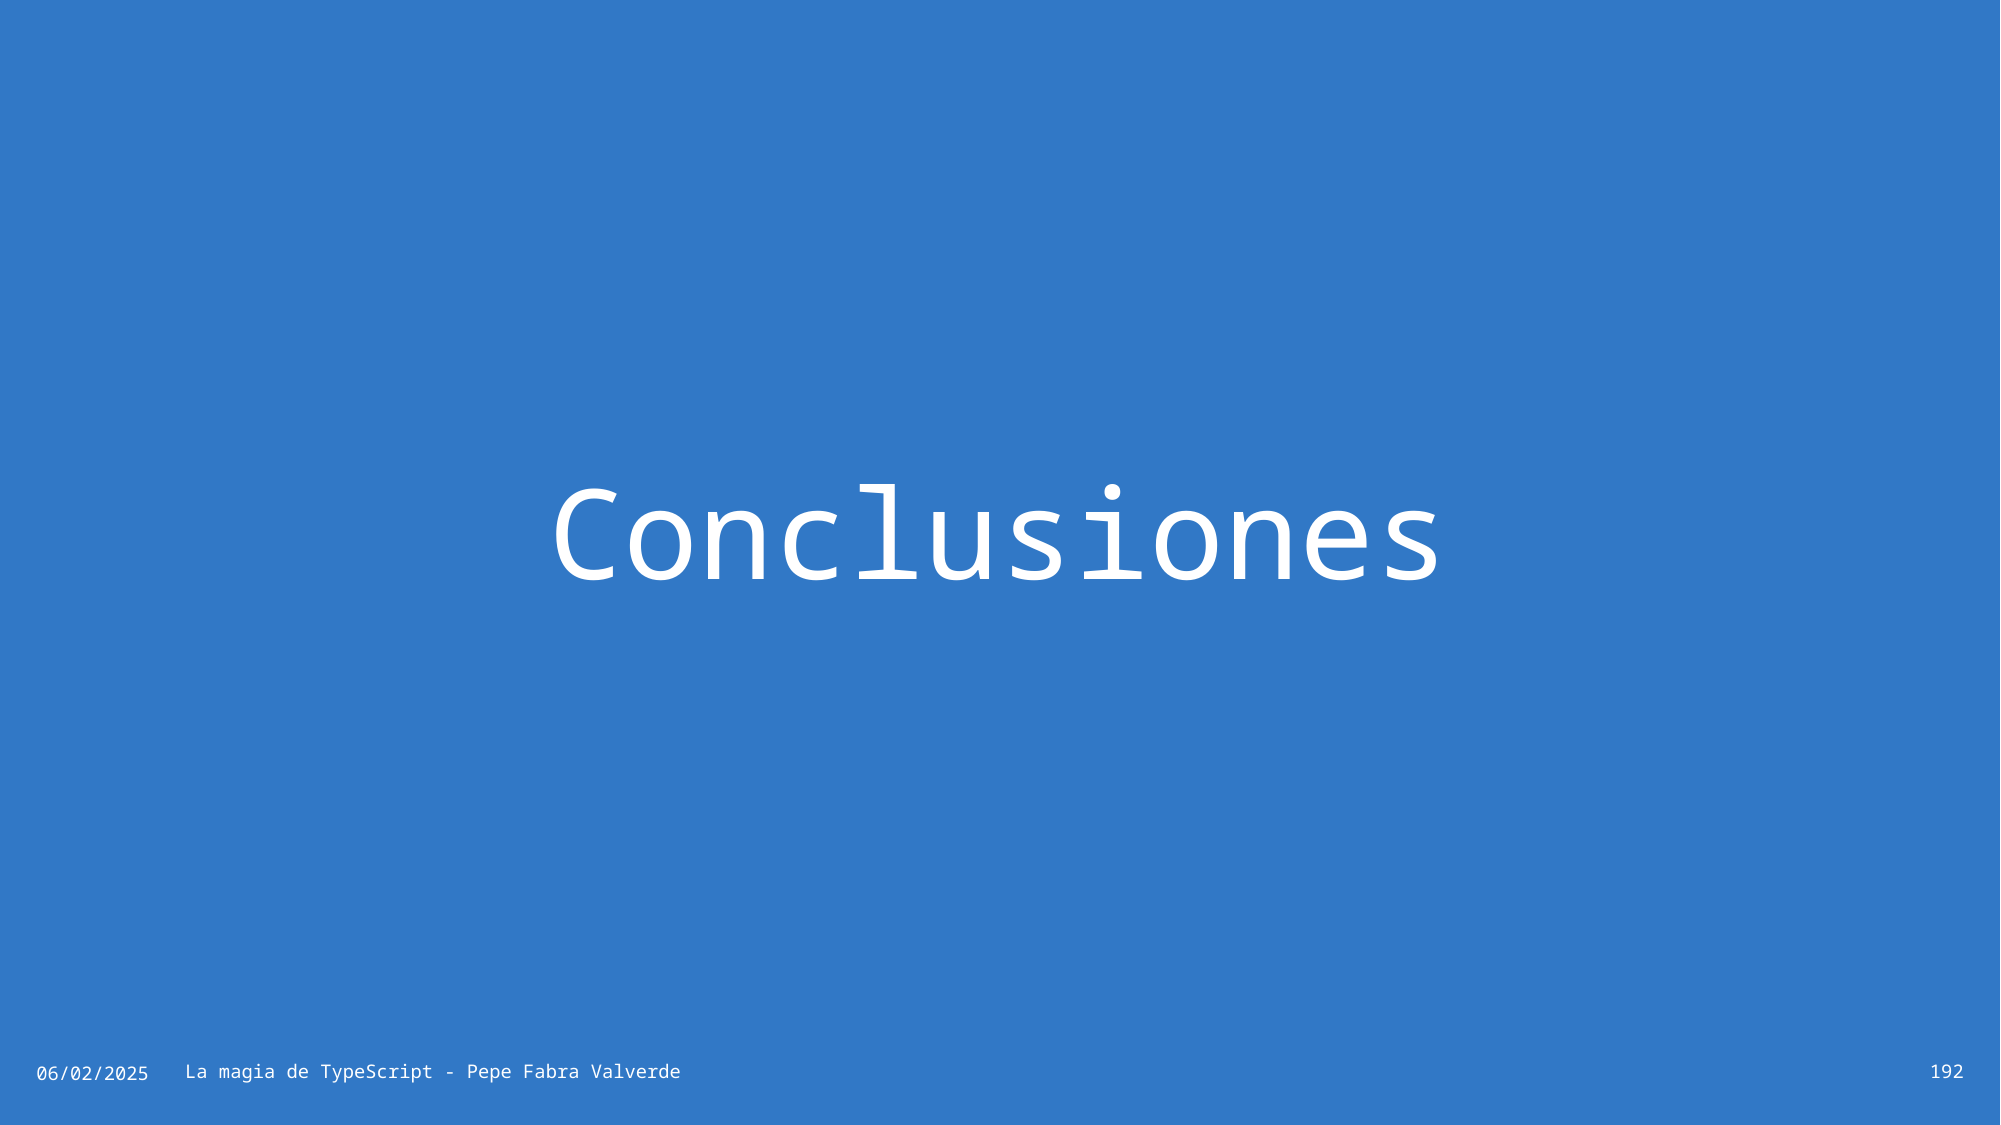

# Conclusiones
06/02/2025
La magia de TypeScript - Pepe Fabra Valverde
192